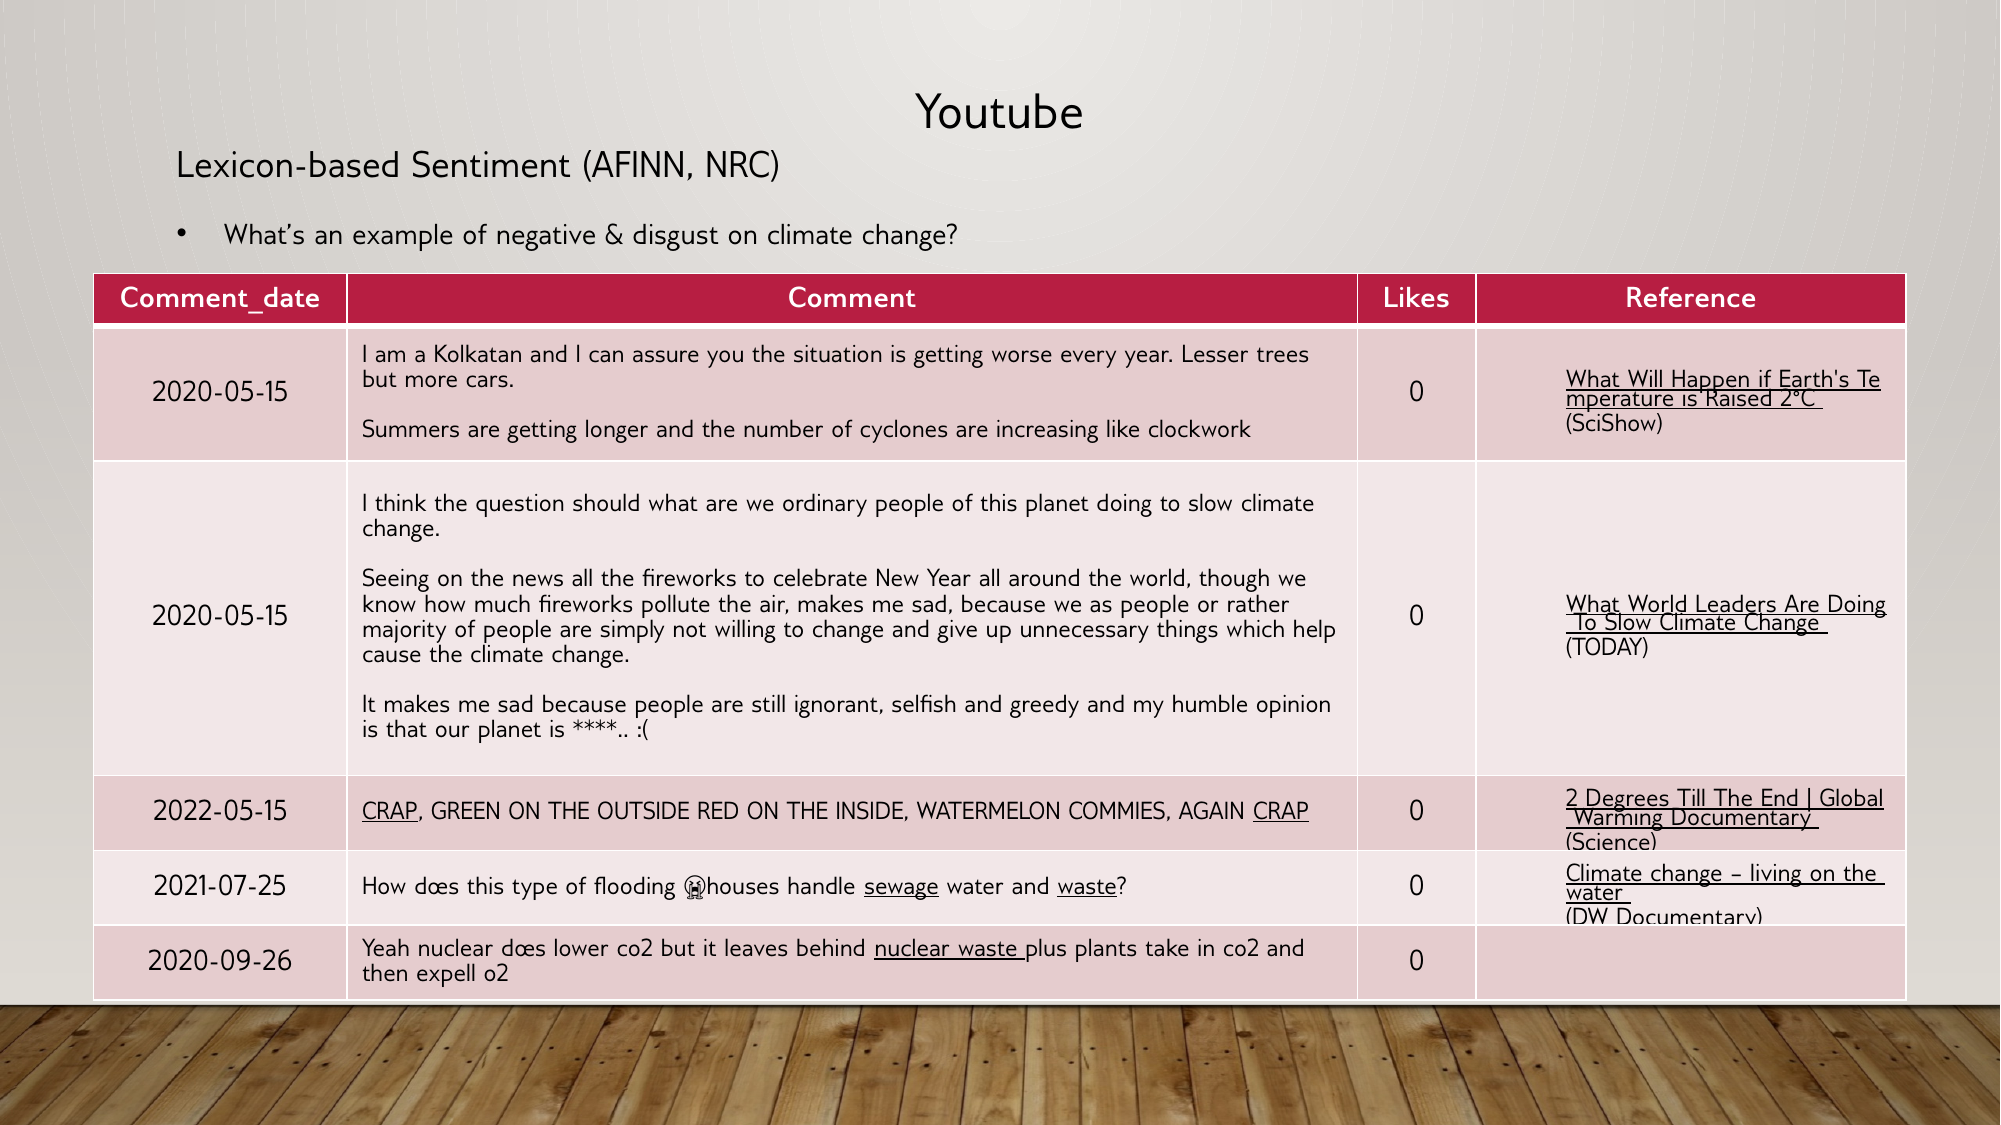

Youtube
Lexicon-based Sentiment (AFINN, NRC)
What’s an example of negative & disgust on climate change?
| Comment\_date | Comment | Likes | Reference |
| --- | --- | --- | --- |
| 2020-05-15 | I am a Kolkatan and I can assure you the situation is getting worse every year. Lesser trees but more cars. Summers are getting longer and the number of cyclones are increasing like clockwork | 0 | What Will Happen if Earth's Temperature is Raised 2°C (SciShow) |
| 2020-05-15 | I think the question should what are we ordinary people of this planet doing to slow climate change. Seeing on the news all the fireworks to celebrate New Year all around the world, though we know how much fireworks pollute the air, makes me sad, because we as people or rather majority of people are simply not willing to change and give up unnecessary things which help cause the climate change. It makes me sad because people are still ignorant, selfish and greedy and my humble opinion is that our planet is \*\*\*\*.. :( | 0 | What World Leaders Are Doing To Slow Climate Change (TODAY) |
| 2022-05-15 | CRAP, GREEN ON THE OUTSIDE RED ON THE INSIDE, WATERMELON COMMIES, AGAIN CRAP | 0 | 2 Degrees Till The End | Global Warming Documentary (Science) |
| 2021-07-25 | How does this type of flooding 😭houses handle sewage water and waste? | 0 | Climate change – living on the water (DW Documentary) |
| 2020-09-26 | Yeah nuclear does lower co2 but it leaves behind nuclear waste plus plants take in co2 and then expell o2 | 0 |  |